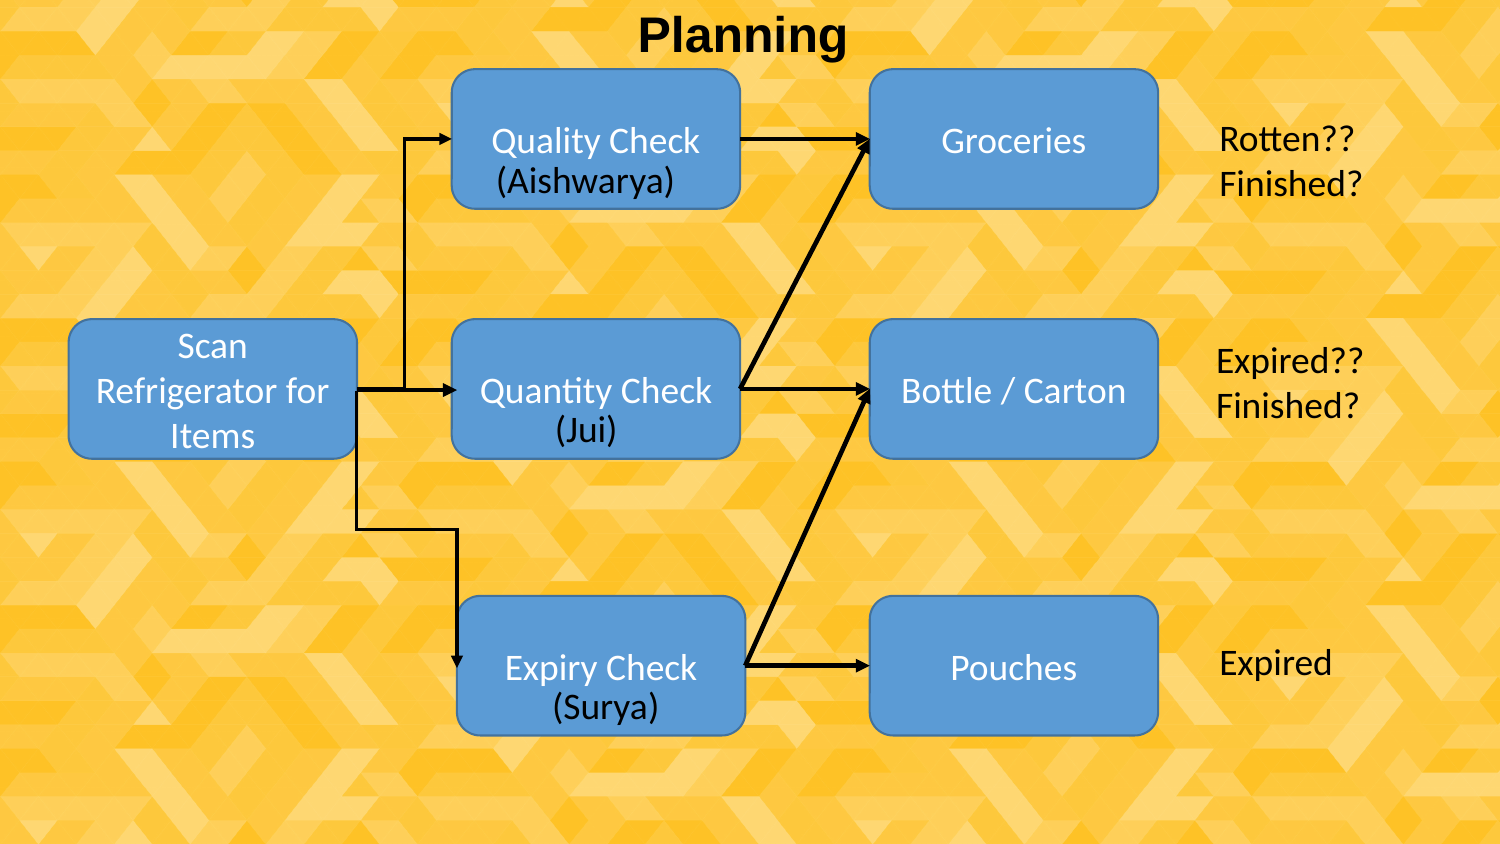

Planning
Quality Check
Groceries
Rotten??
Finished?
(Aishwarya)
Scan Refrigerator for Items
Quantity Check
Bottle / Carton
Expired??
Finished?
(Jui)
Expiry Check
Pouches
Expired
(Surya)